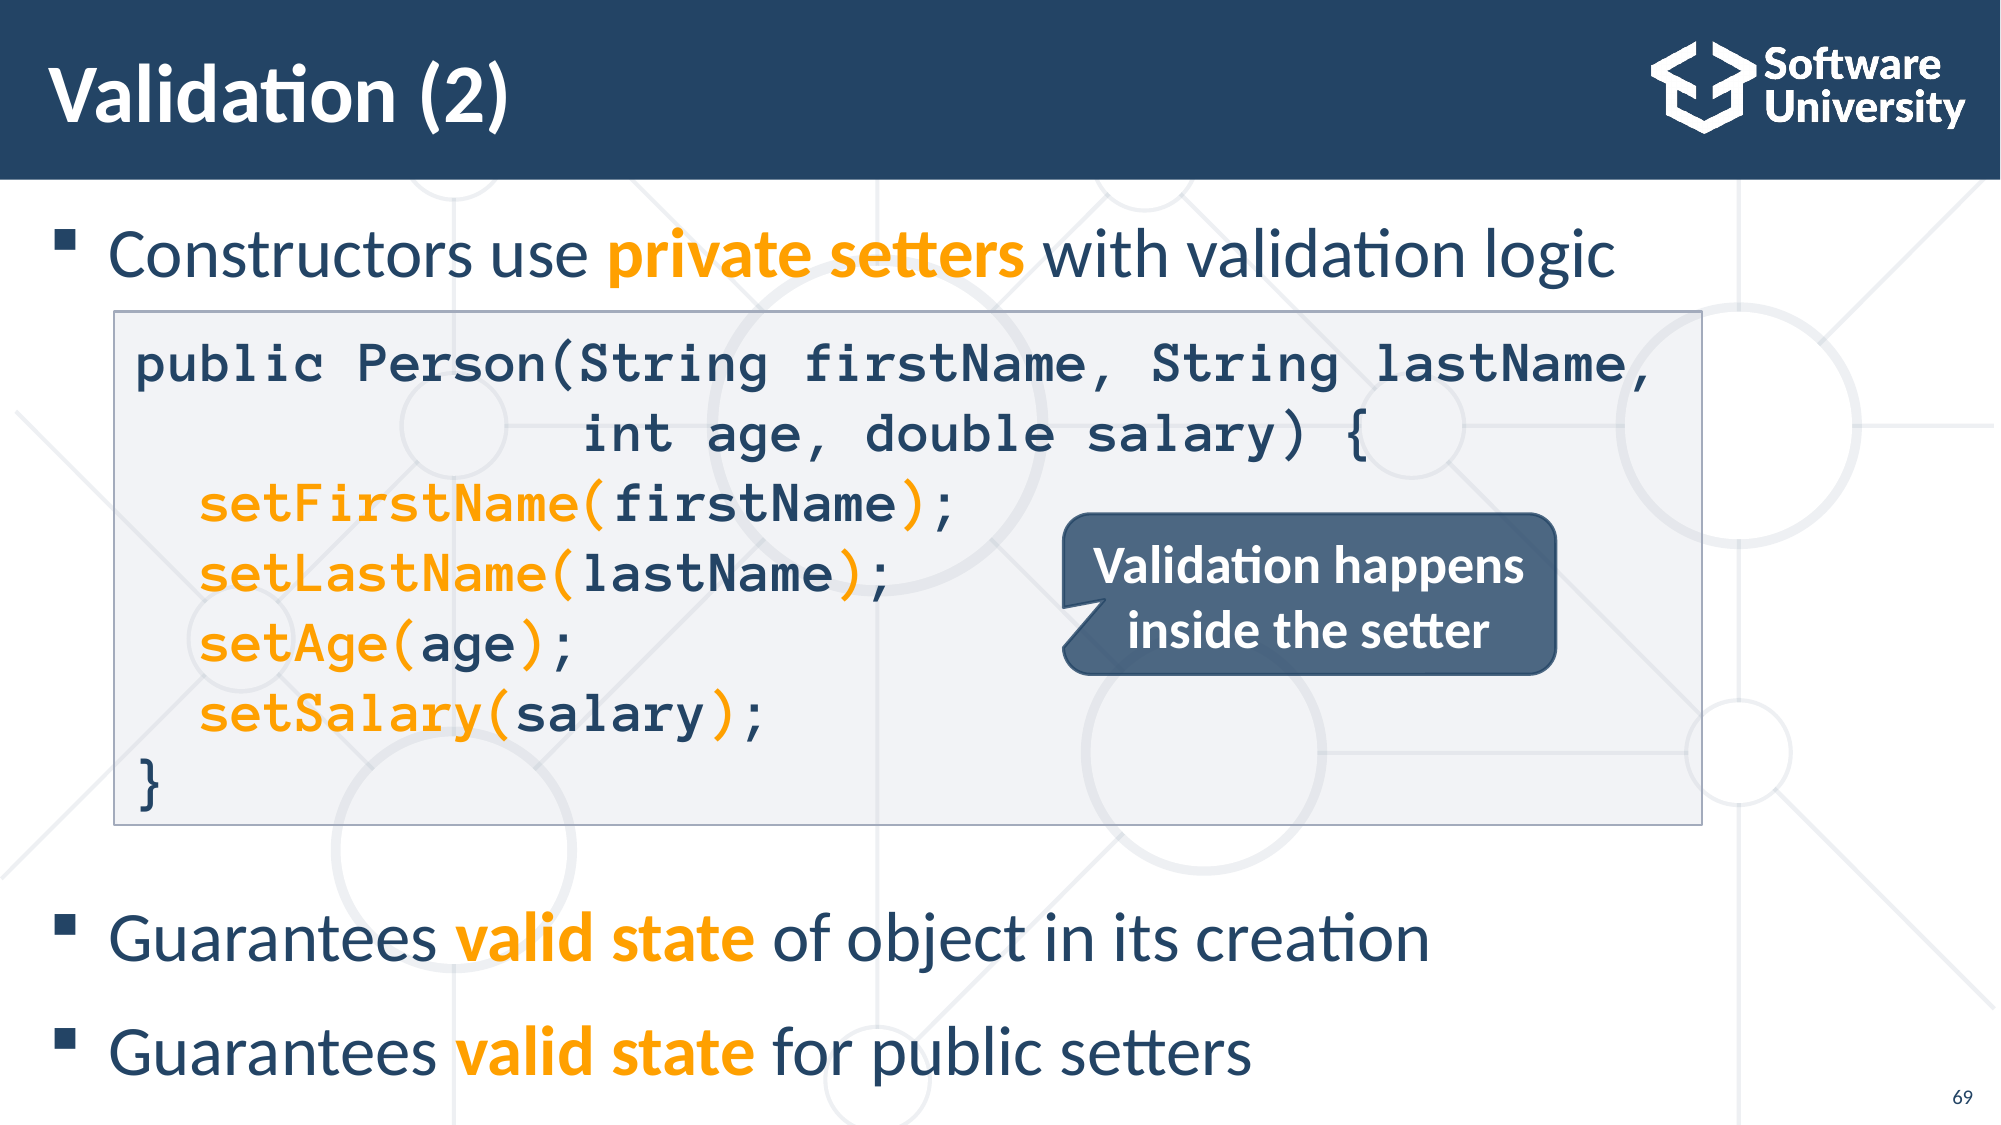

# Validation (2)
Constructors use private setters with validation logic

Guarantees valid state of object in its creation
Guarantees valid state for public setters
public Person(String firstName, String lastName,
              int age, double salary) {
  setFirstName(firstName);
  setLastName(lastName);
  setAge(age);
  setSalary(salary);
}
Validation happens inside the setter
69